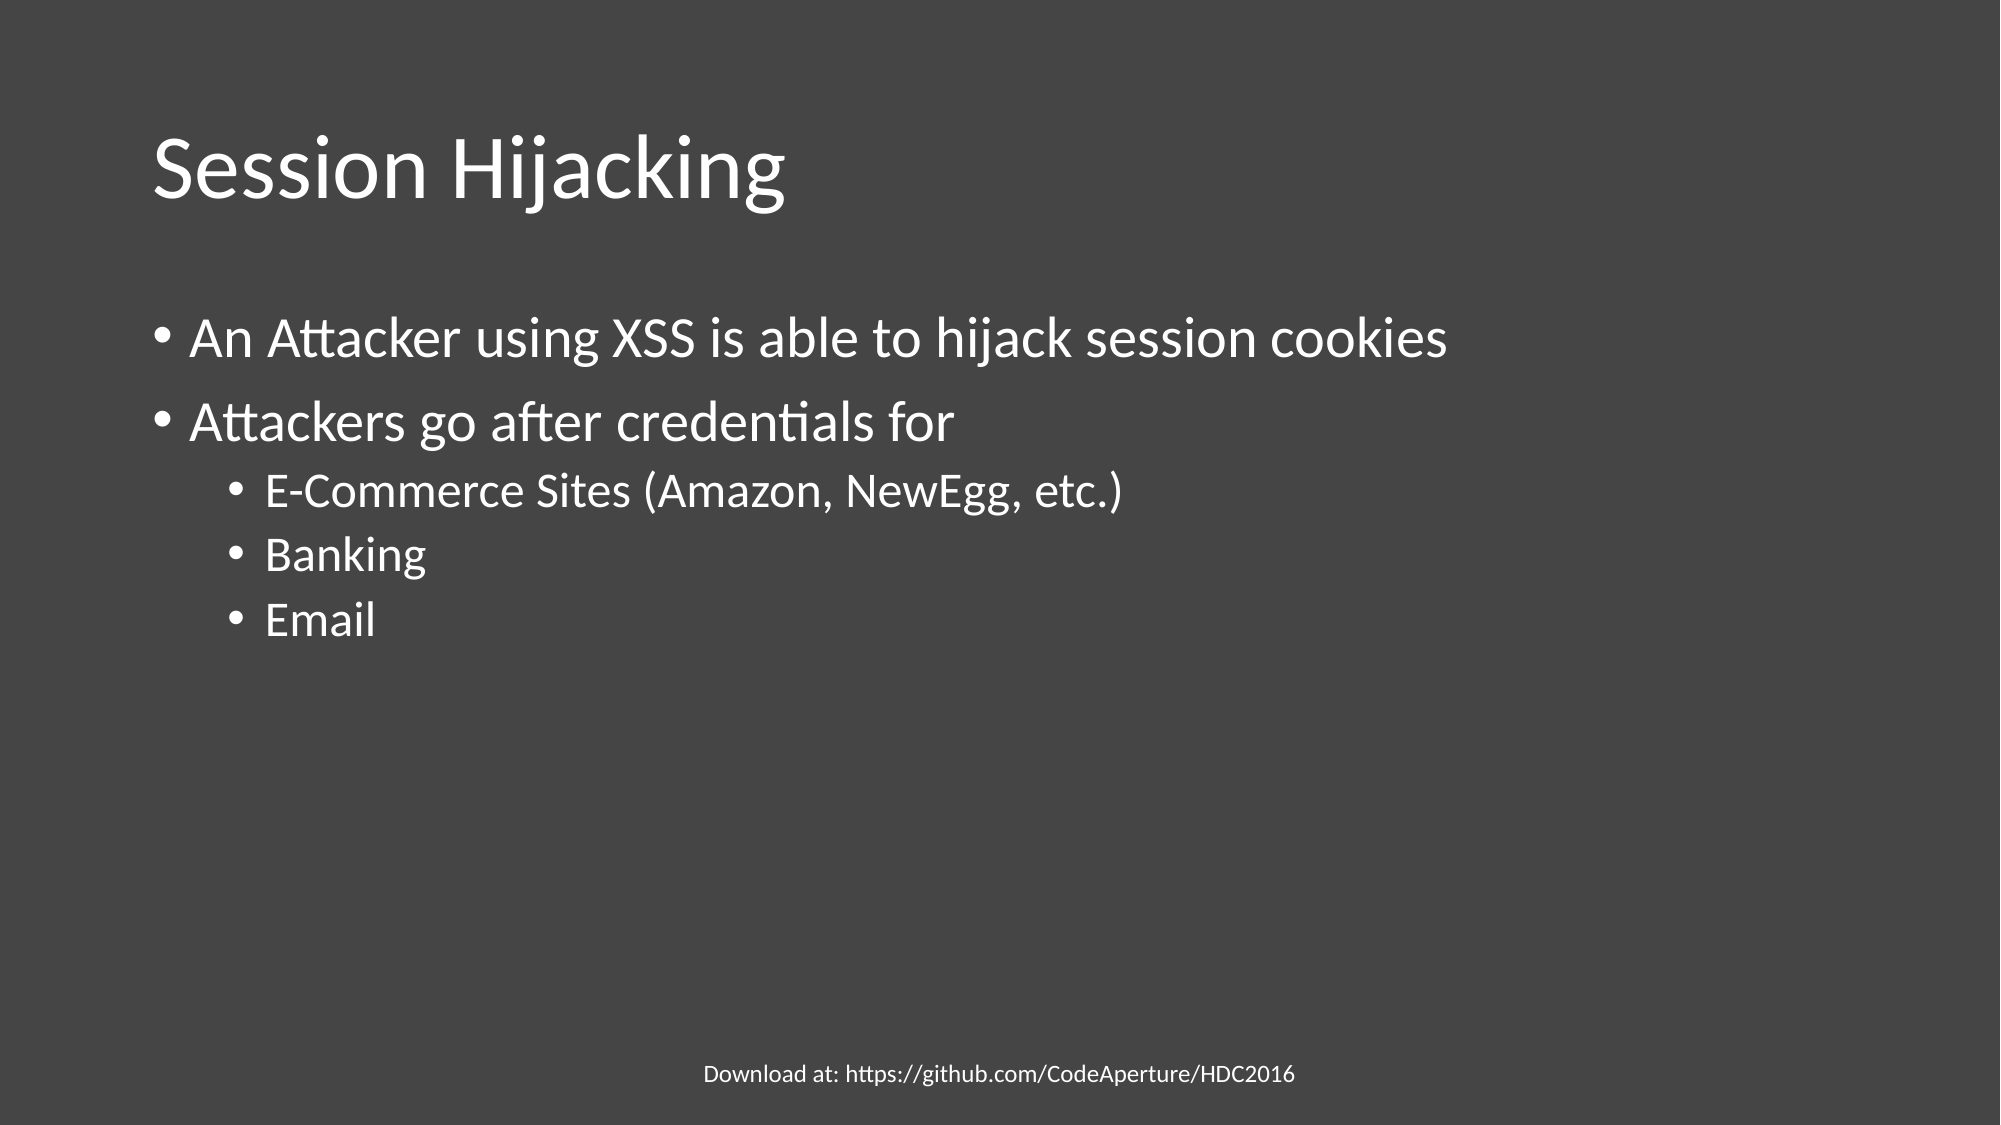

# Session Hijacking
An Attacker using XSS is able to hijack session cookies
Attackers go after credentials for
E-Commerce Sites (Amazon, NewEgg, etc.)
Banking
Email

Download at: https://github.com/CodeAperture/HDC2016